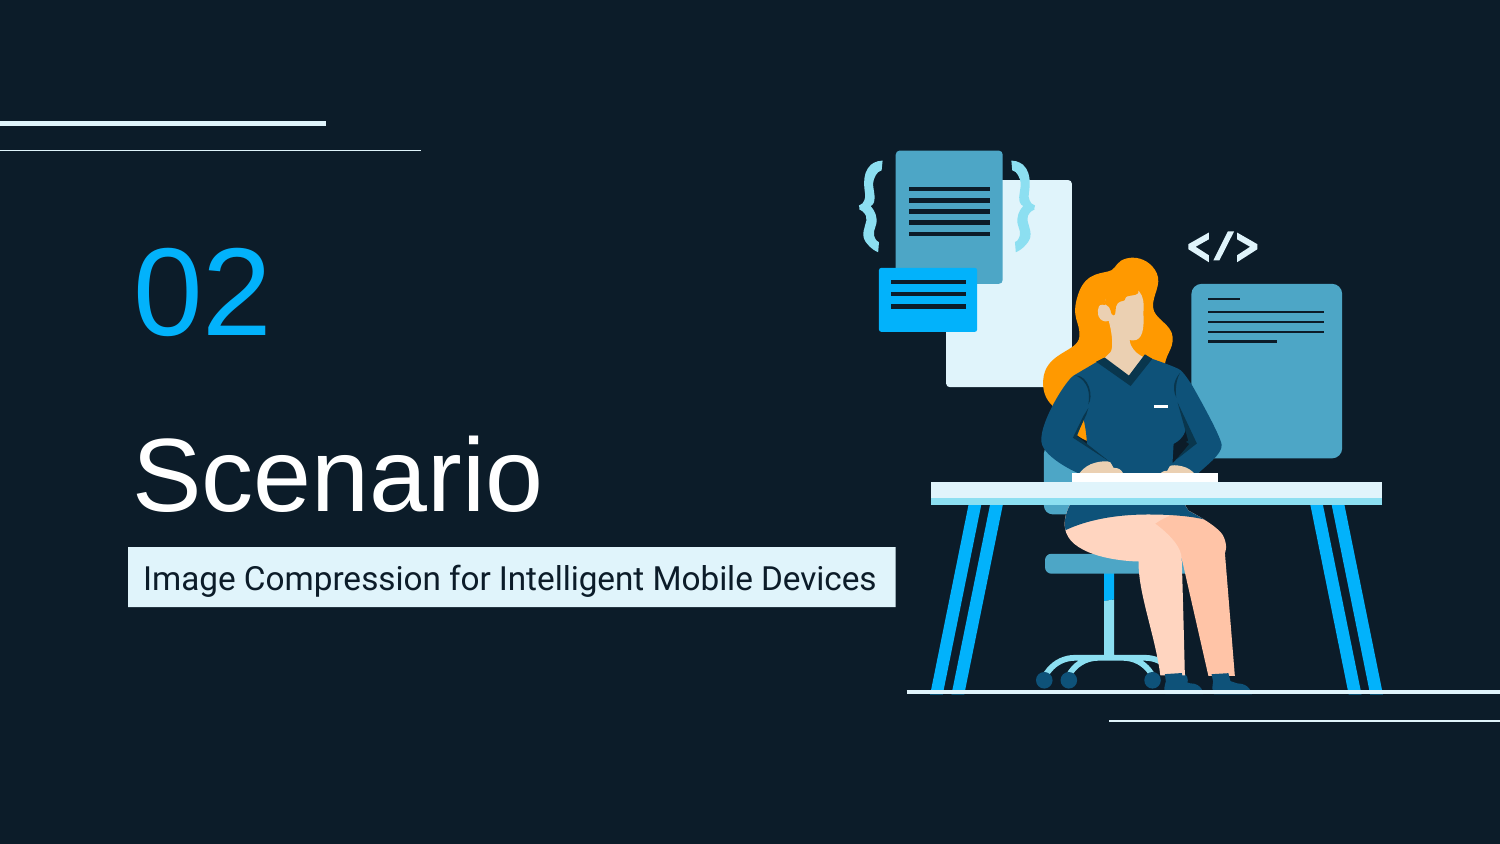

02
# Scenario
Image Compression for Intelligent Mobile Devices